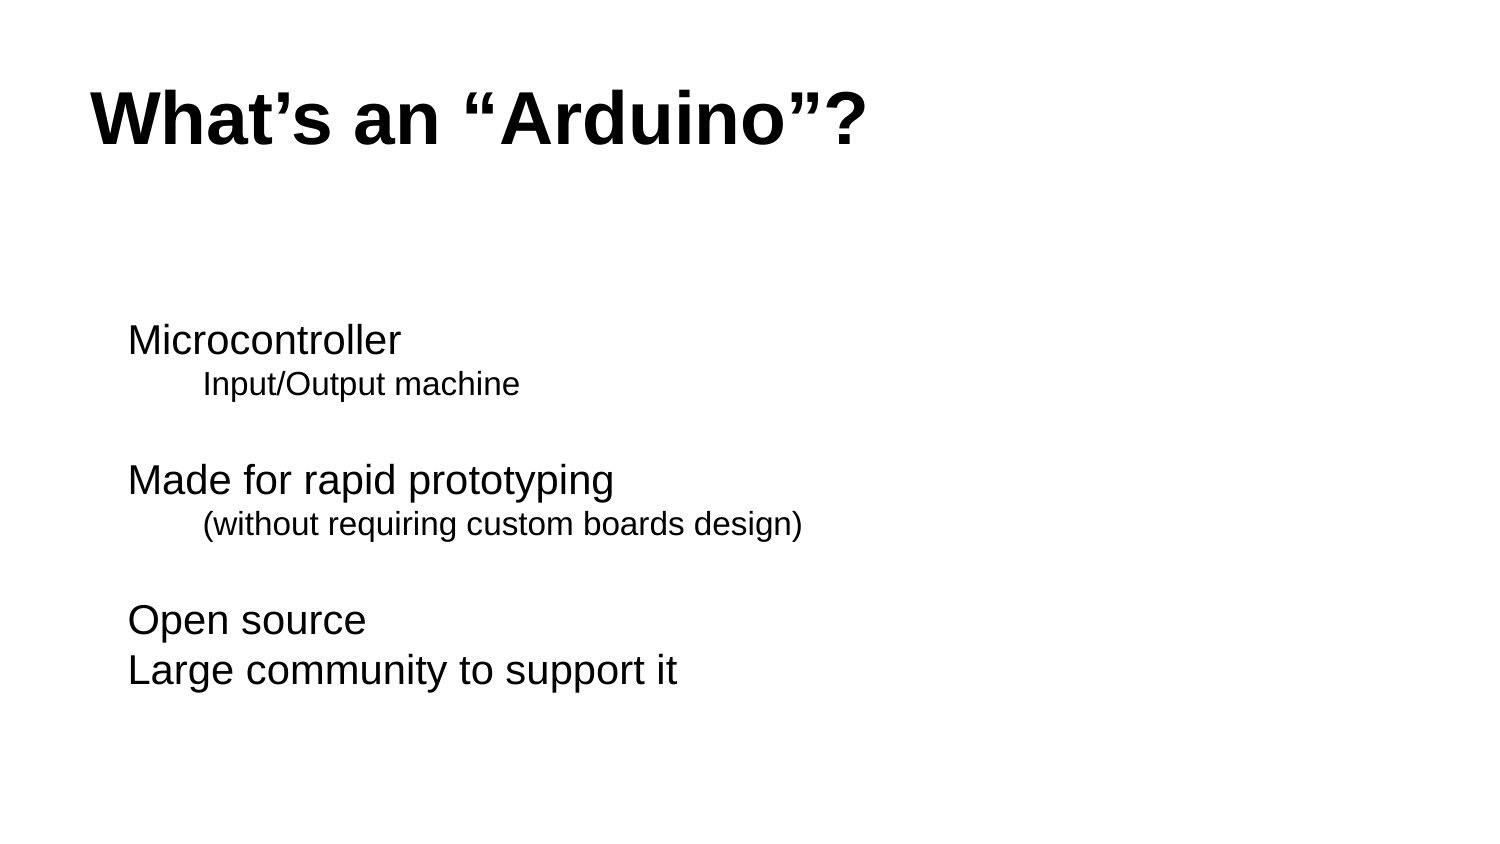

# What’s an “Arduino”?
Microcontroller
Input/Output machine

Made for rapid prototyping
(without requiring custom boards design)

Open source
Large community to support it